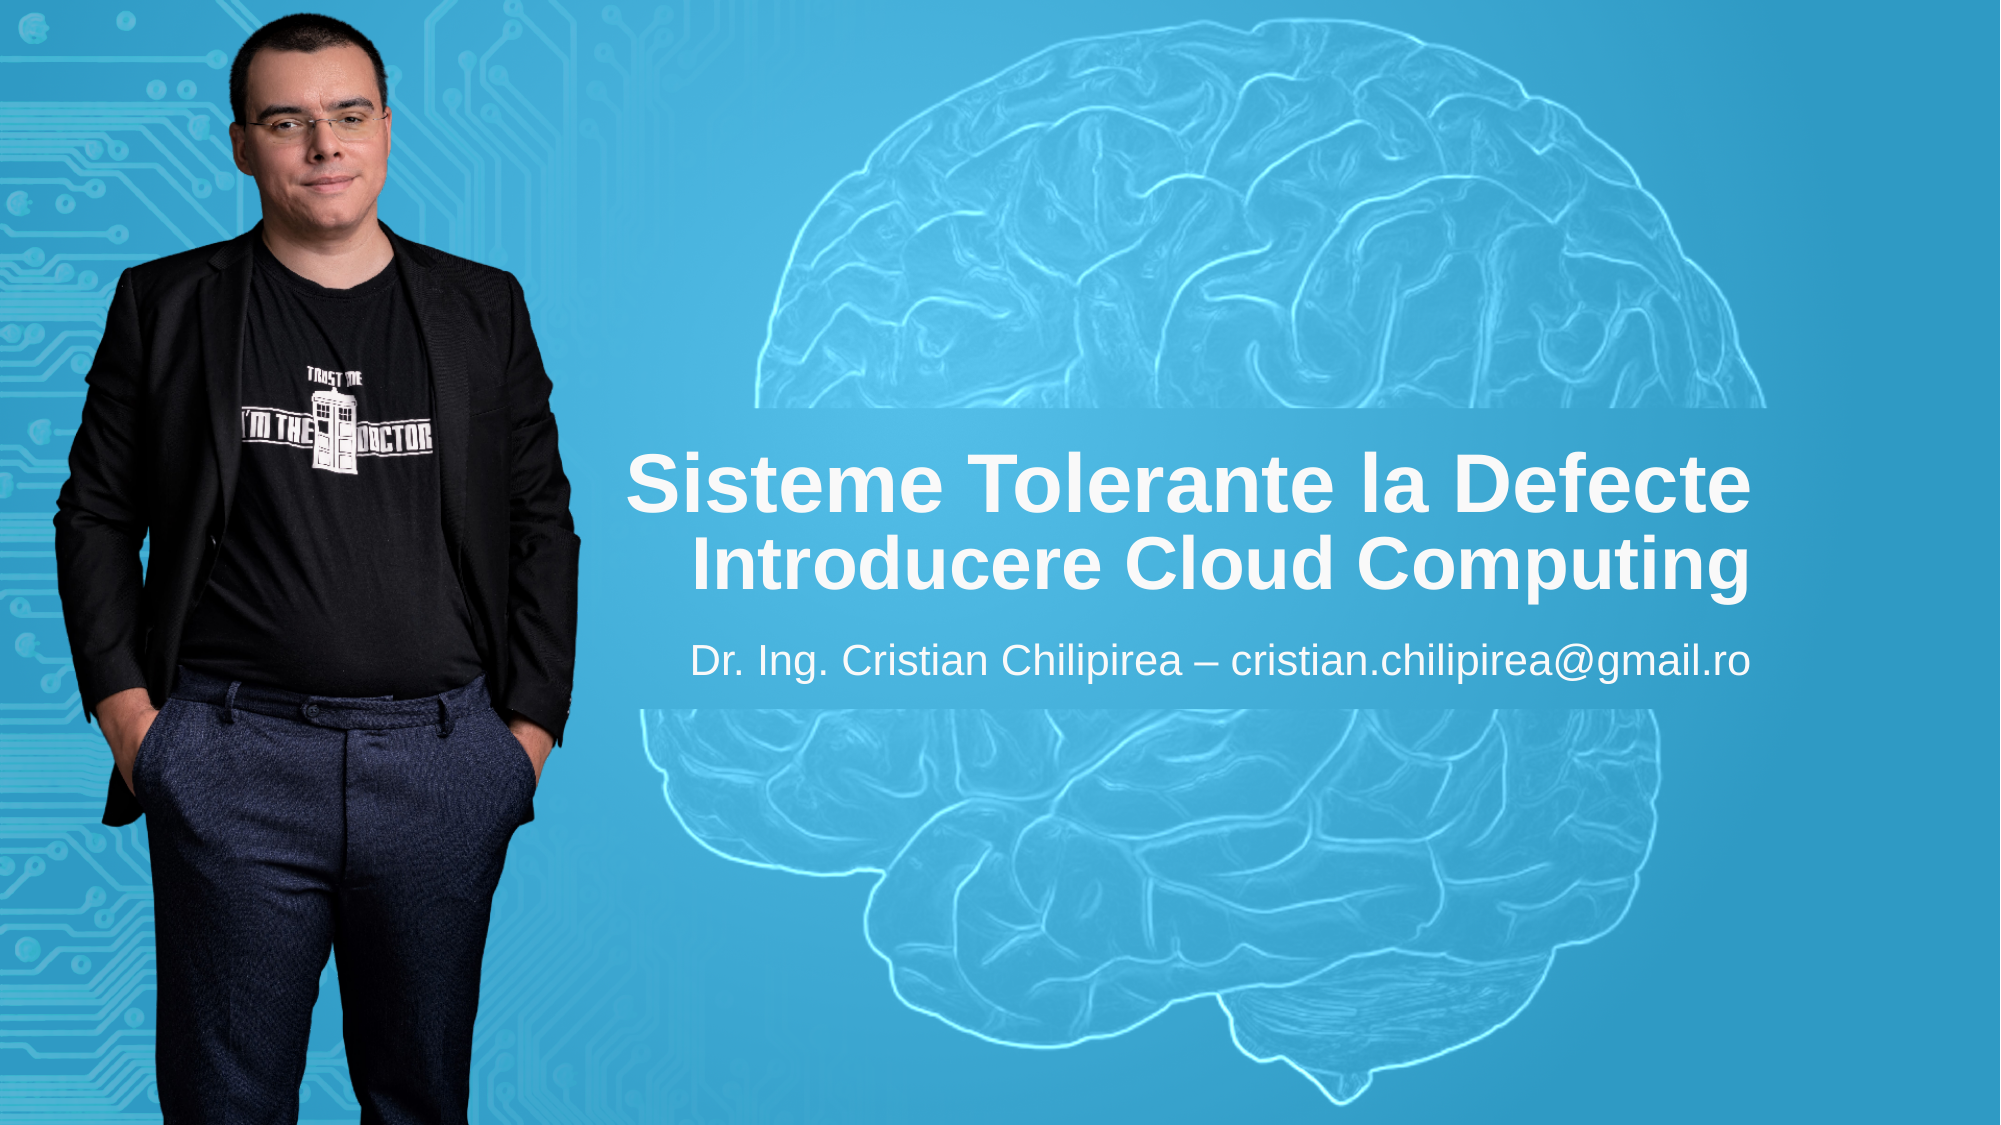

# Sisteme Tolerante la Defecte Introducere Cloud Computing
Dr. Ing. Cristian Chilipirea – cristian.chilipirea@gmail.ro